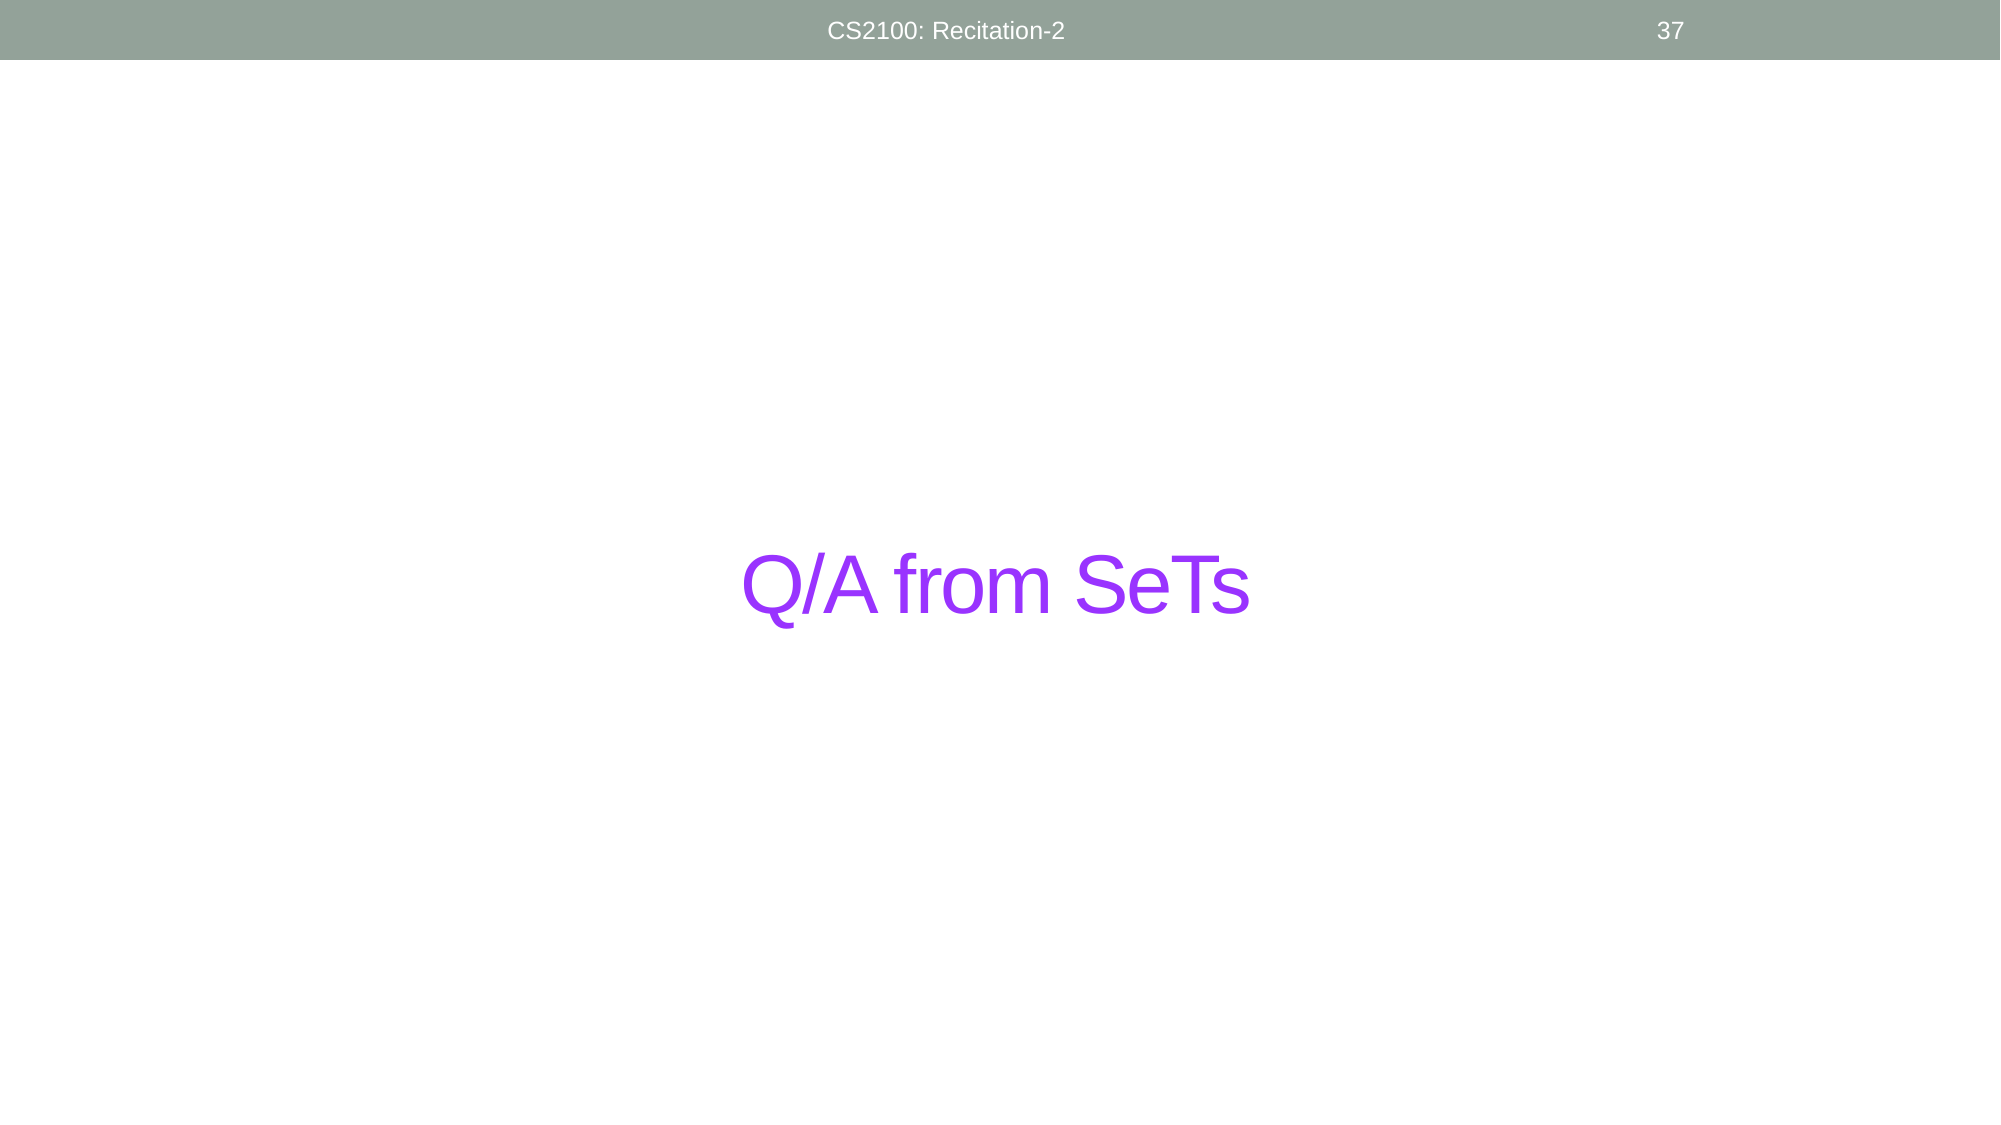

CS2100: Recitation-2
37
# Q/A from SeTs